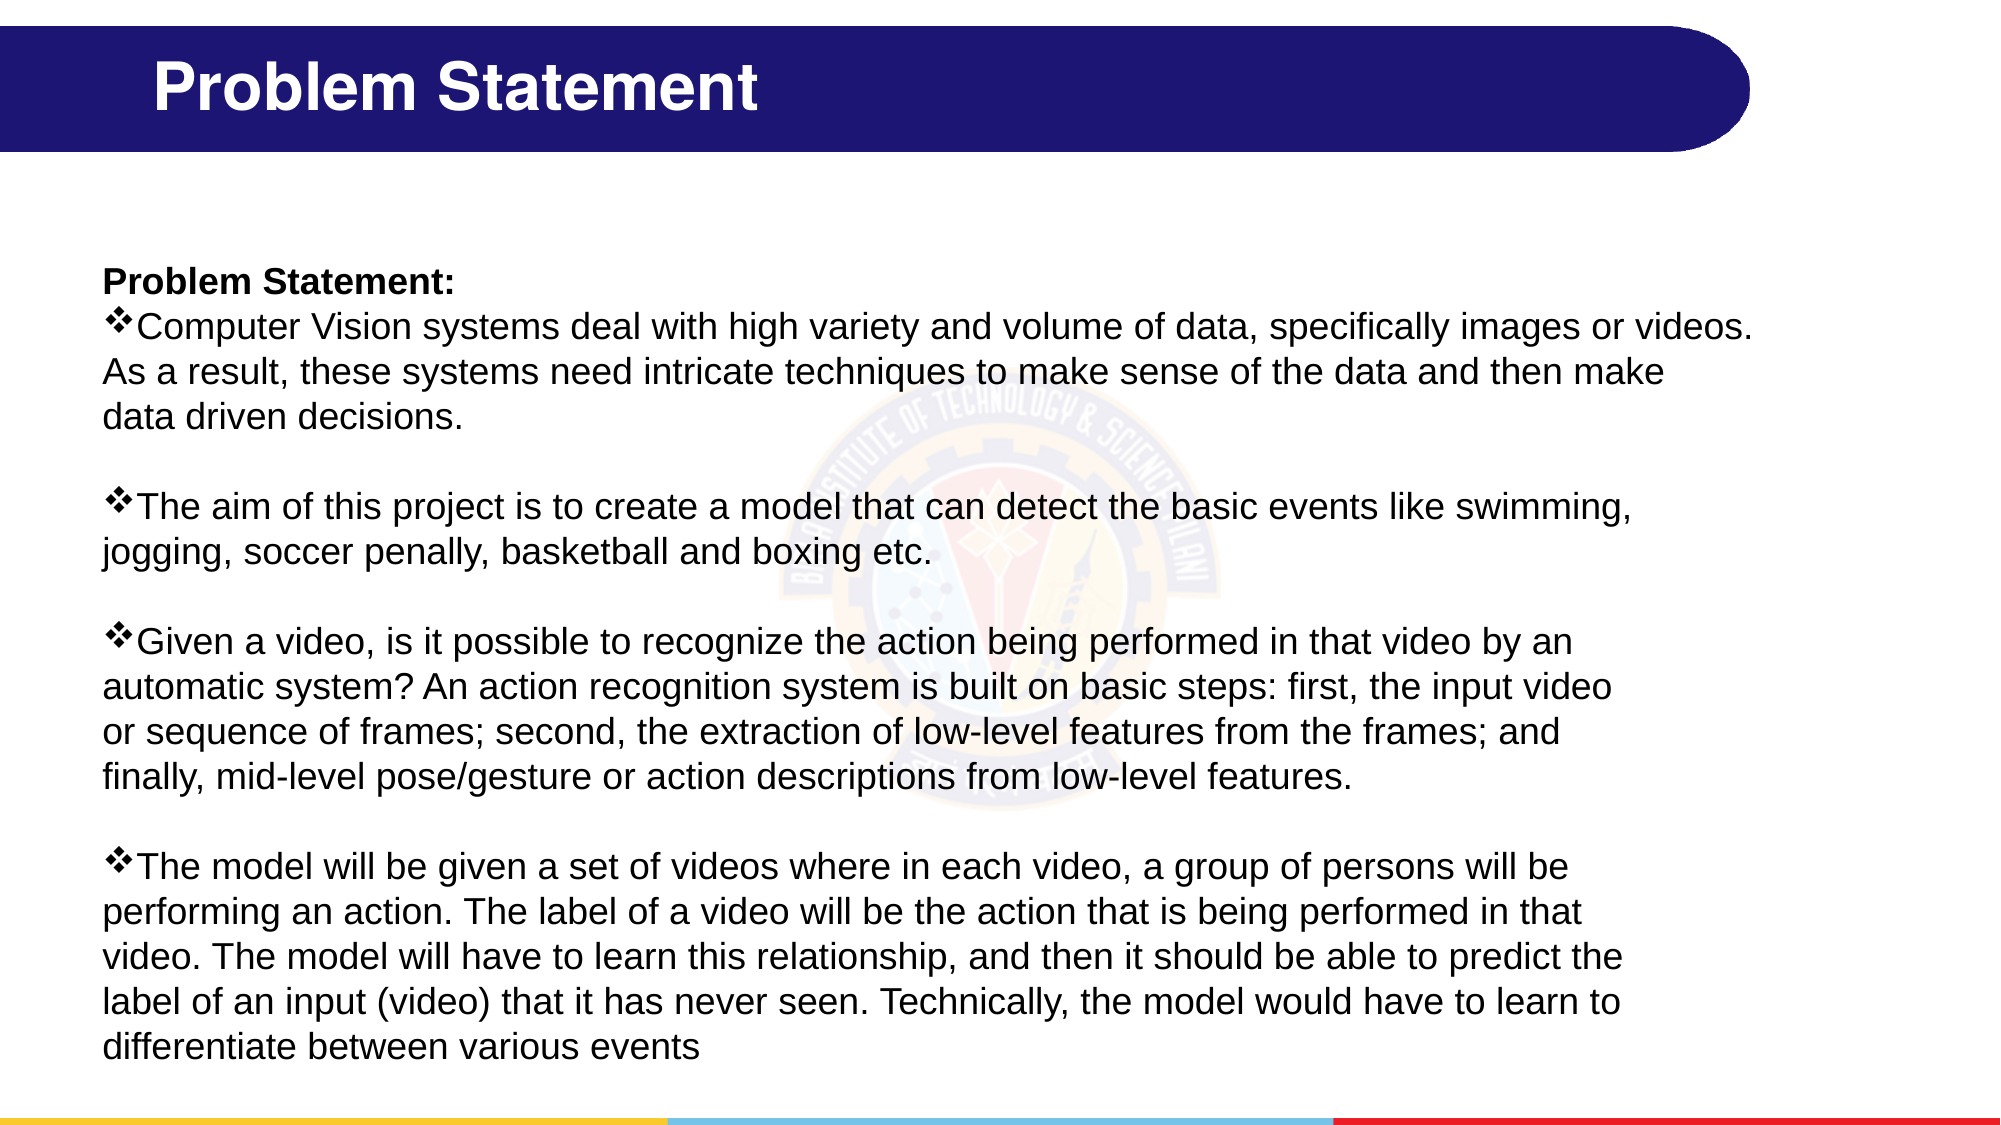

# Problem Statement

Problem Statement:
Computer Vision systems deal with high variety and volume of data, specifically images or videos.
As a result, these systems need intricate techniques to make sense of the data and then make
data driven decisions.

The aim of this project is to create a model that can detect the basic events like swimming,
jogging, soccer penally, basketball and boxing etc.

Given a video, is it possible to recognize the action being performed in that video by an
automatic system? An action recognition system is built on basic steps: first, the input video
or sequence of frames; second, the extraction of low-level features from the frames; and
finally, mid-level pose/gesture or action descriptions from low-level features.

The model will be given a set of videos where in each video, a group of persons will be
performing an action. The label of a video will be the action that is being performed in that
video. The model will have to learn this relationship, and then it should be able to predict the
label of an input (video) that it has never seen. Technically, the model would have to learn to
differentiate between various events